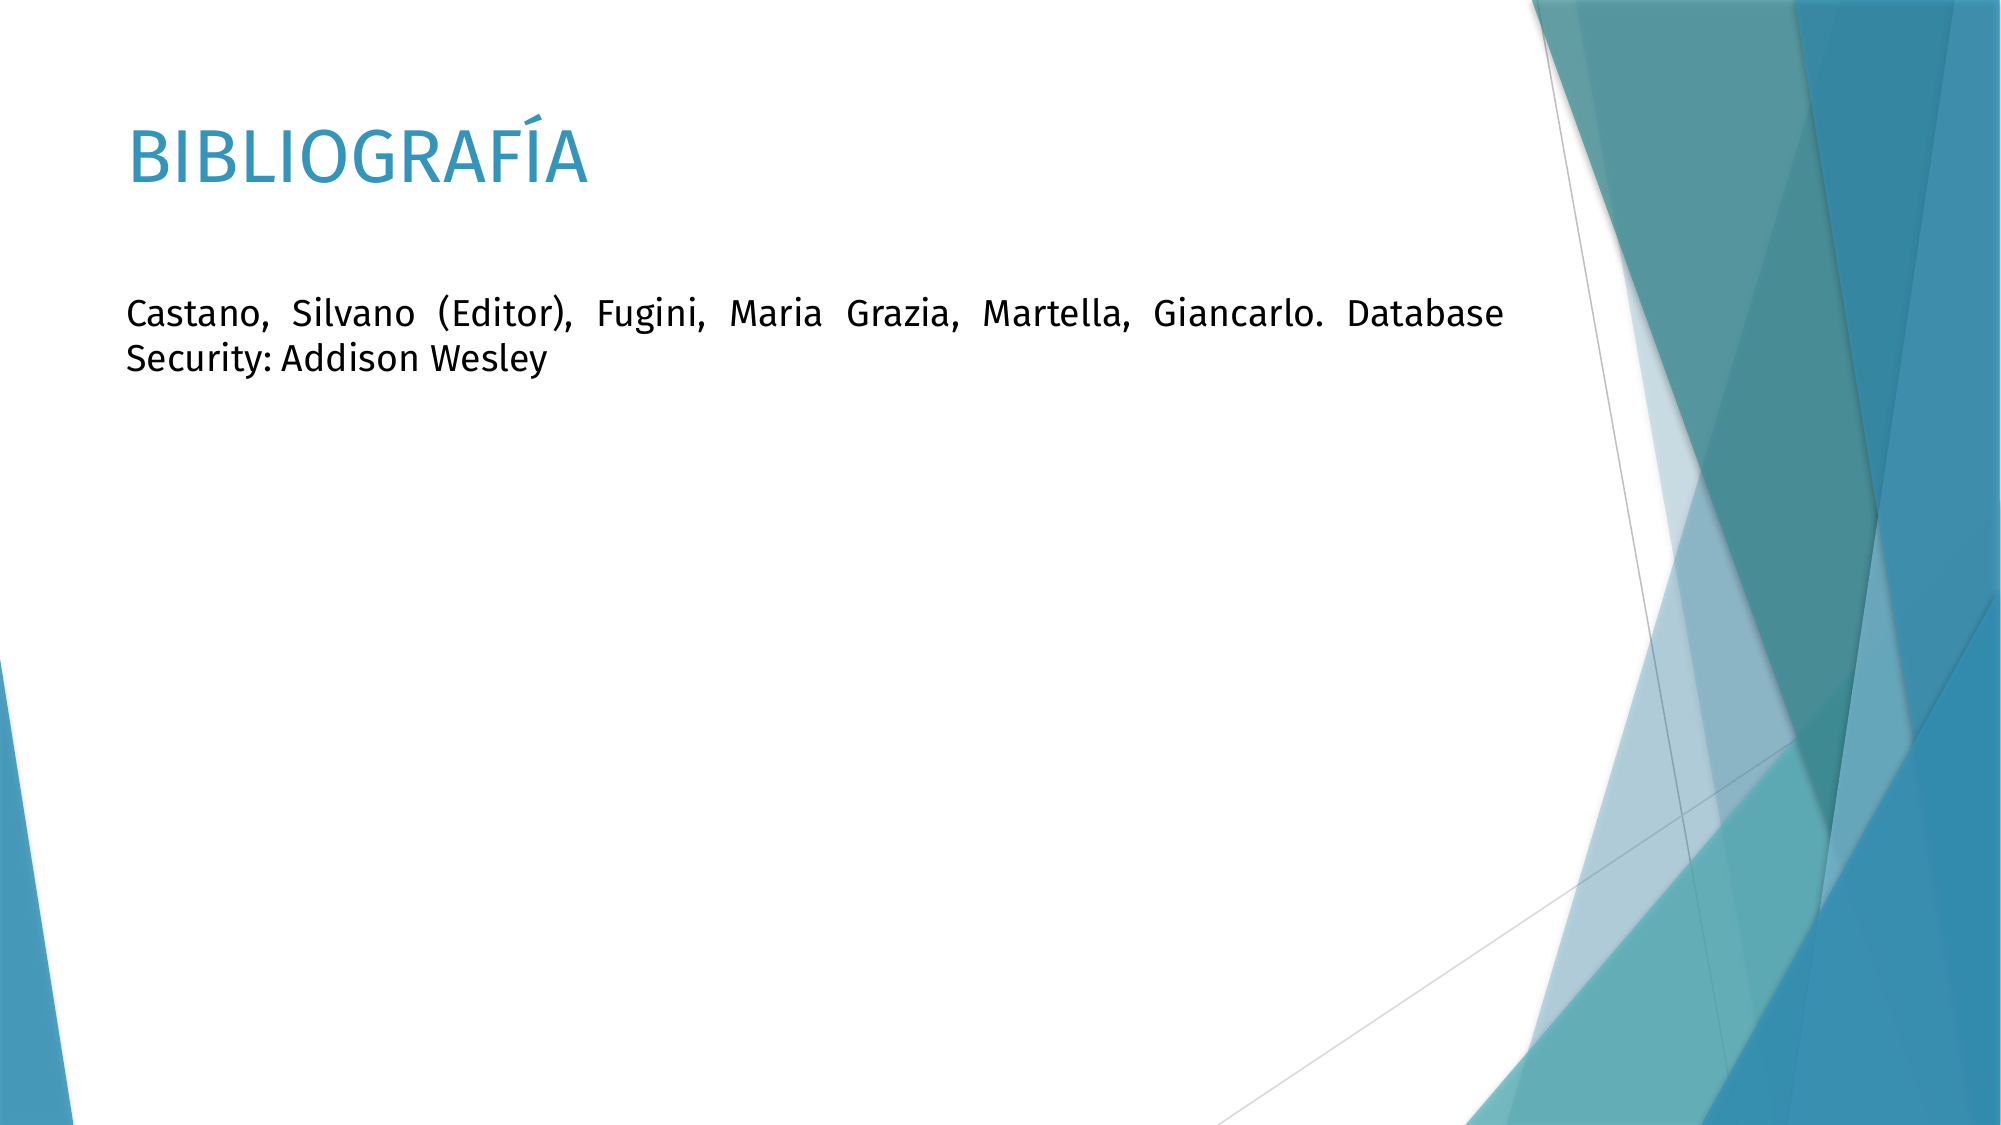

# BIBLIOGRAFÍA
Castano, Silvano (Editor), Fugini, Maria Grazia, Martella, Giancarlo. Database Security: Addison Wesley